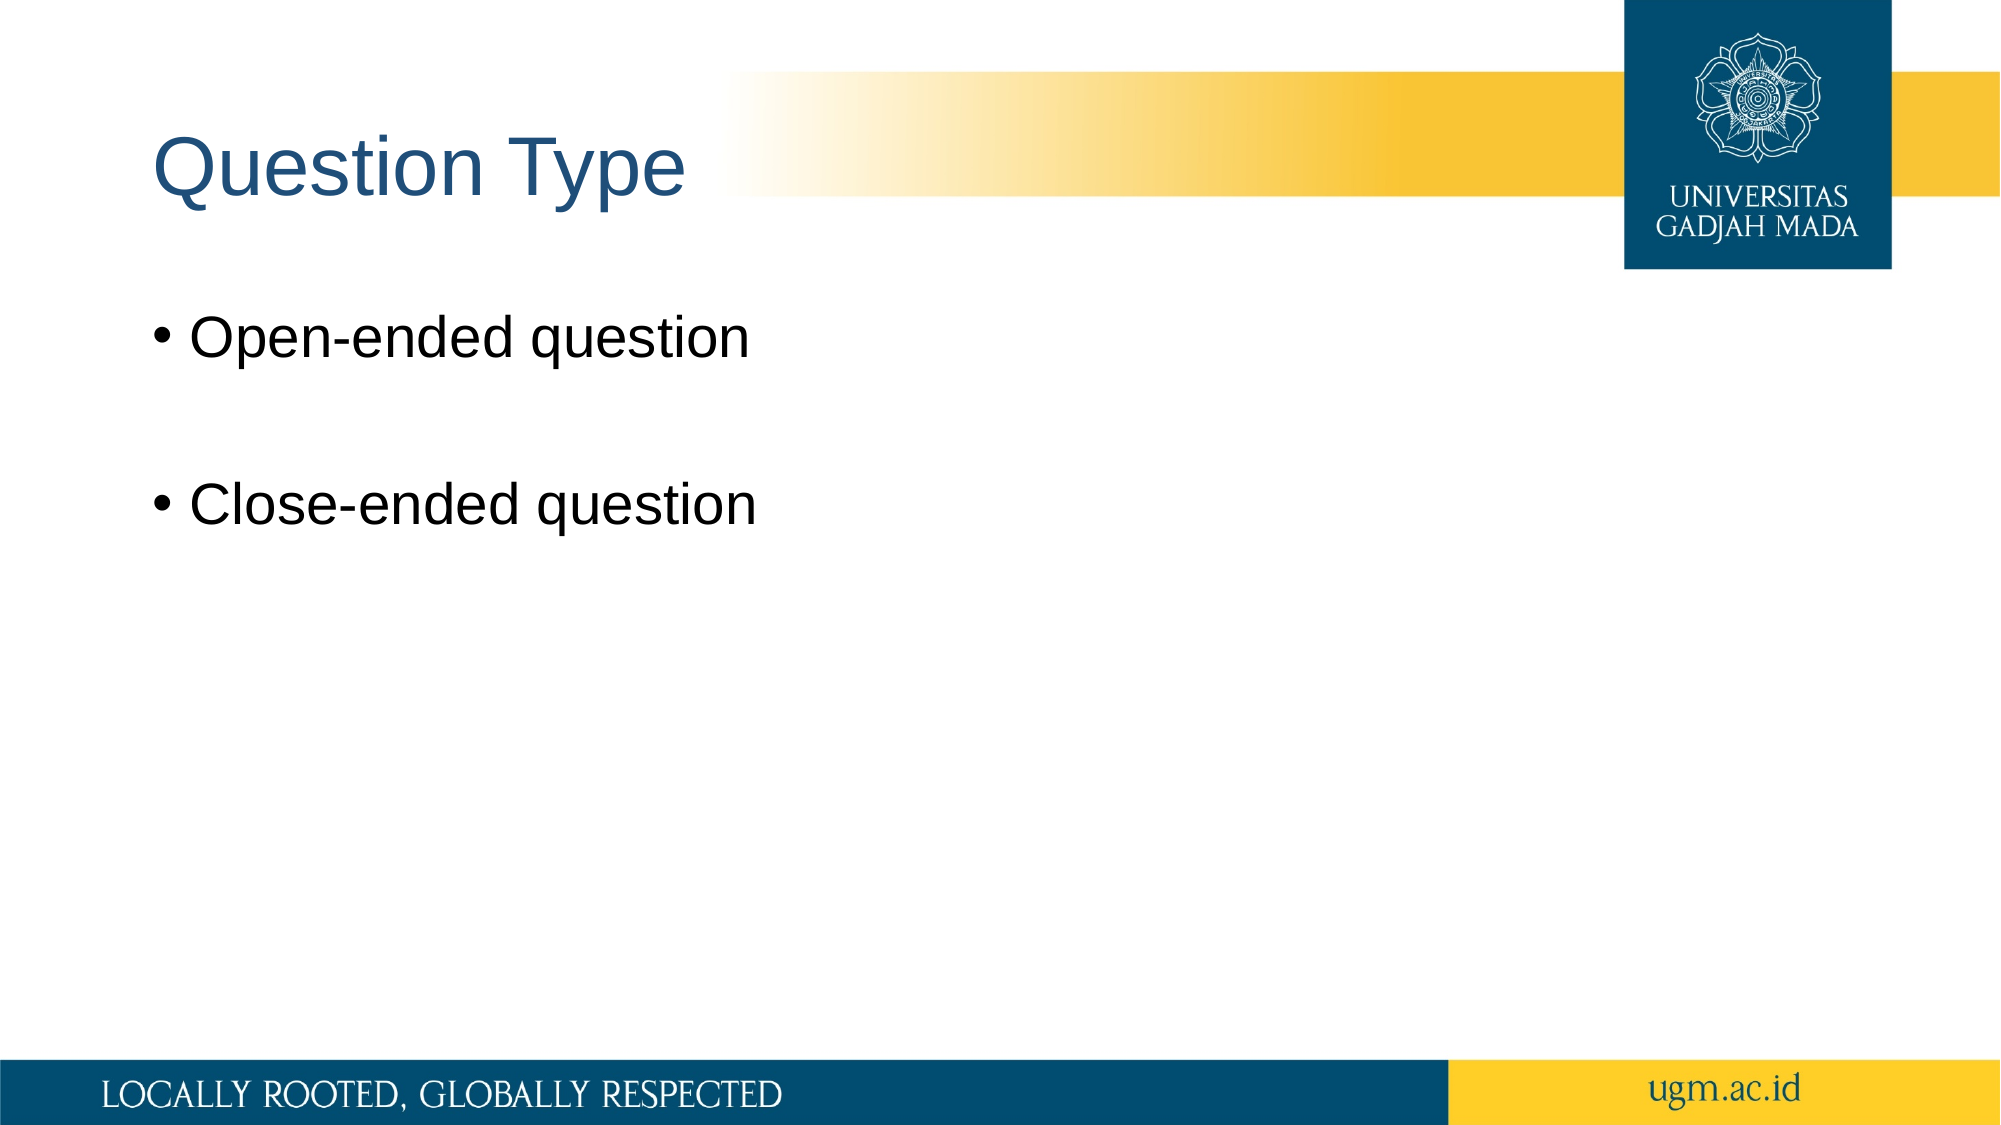

# Question Type
Open-ended question

Close-ended question